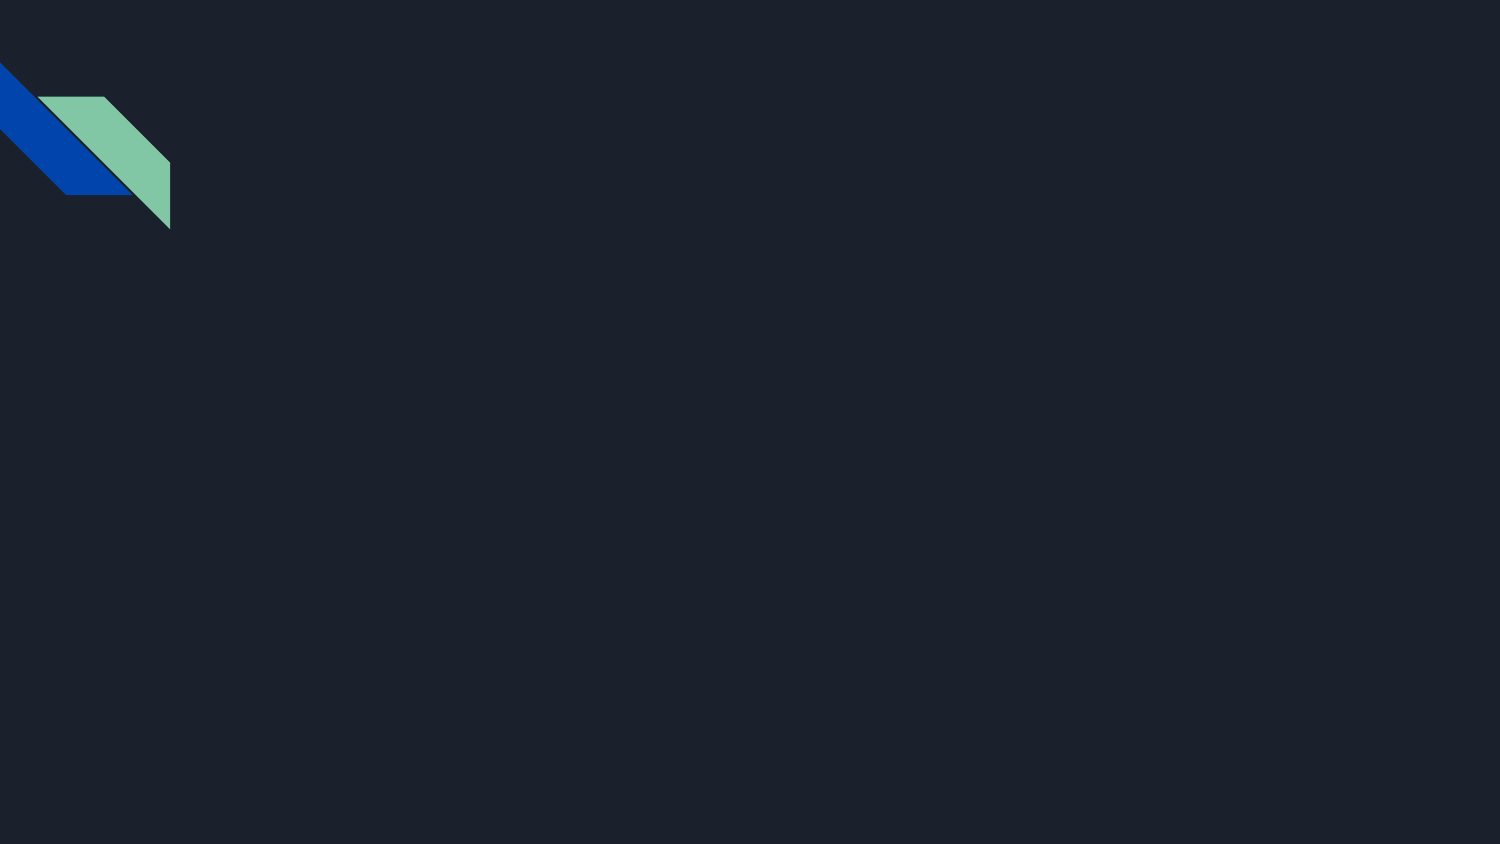

Enterprise software, also known as enterprise application software, is purpose-designed computer software used to satisfy the needs of an organization rather than individual users.
Wiki